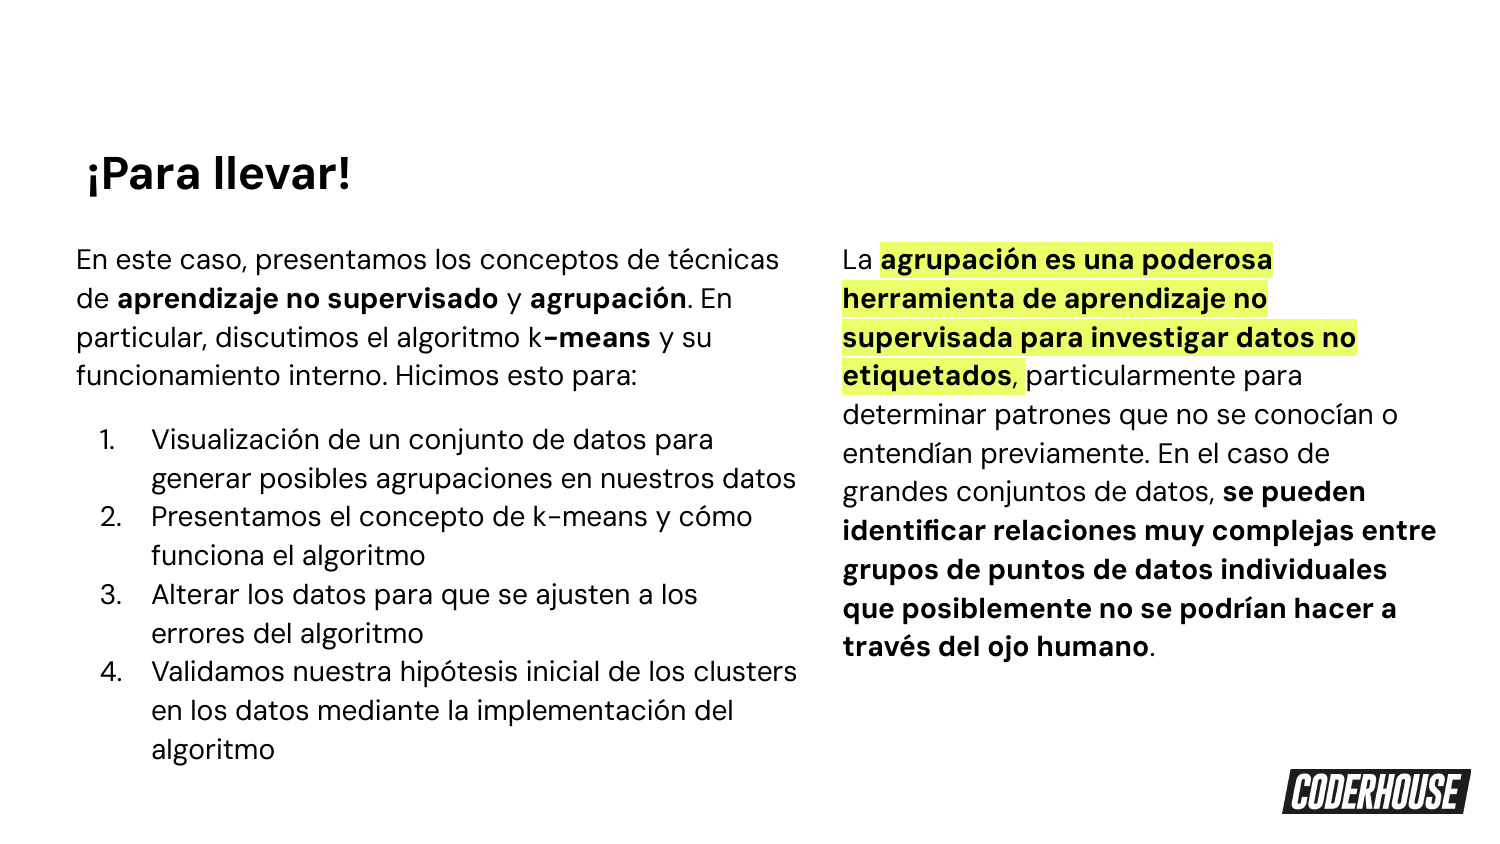

¡Para llevar!
En este caso, presentamos los conceptos de técnicas de aprendizaje no supervisado y agrupación. En particular, discutimos el algoritmo k-means y su funcionamiento interno. Hicimos esto para:
Visualización de un conjunto de datos para generar posibles agrupaciones en nuestros datos
Presentamos el concepto de k-means y cómo funciona el algoritmo
Alterar los datos para que se ajusten a los errores del algoritmo
Validamos nuestra hipótesis inicial de los clusters en los datos mediante la implementación del algoritmo

La agrupación es una poderosa herramienta de aprendizaje no supervisada para investigar datos no etiquetados, particularmente para determinar patrones que no se conocían o entendían previamente. En el caso de grandes conjuntos de datos, se pueden identificar relaciones muy complejas entre grupos de puntos de datos individuales que posiblemente no se podrían hacer a través del ojo humano.